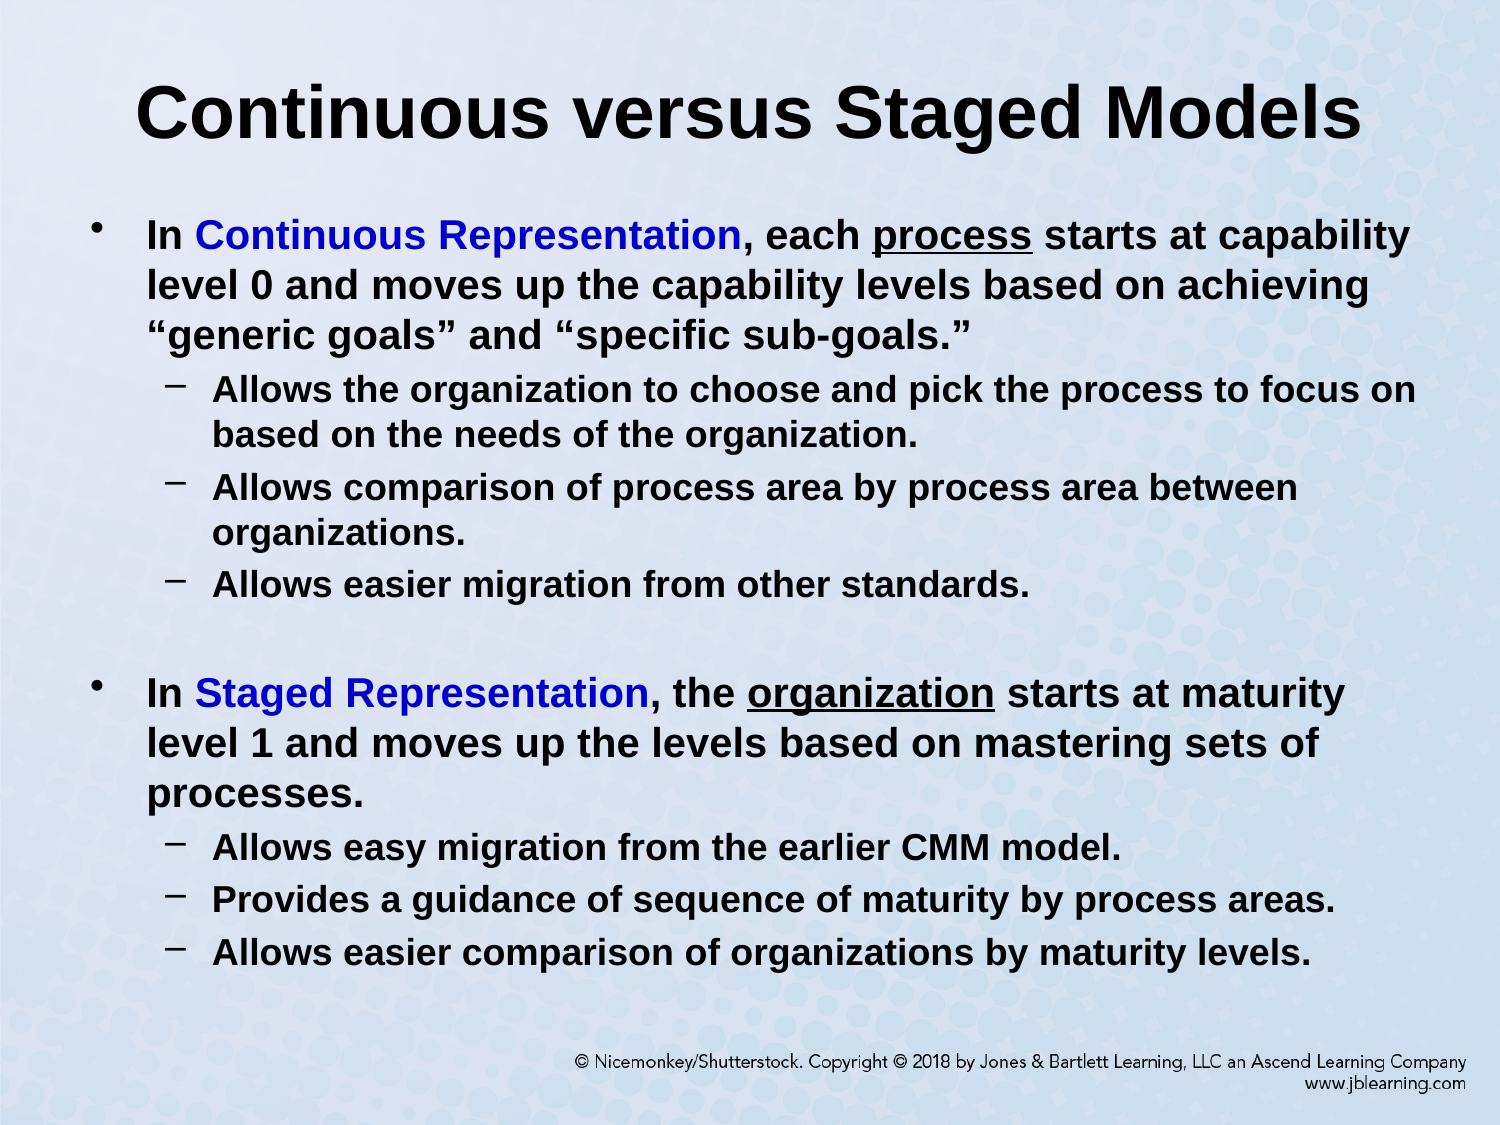

# Continuous versus Staged Models
In Continuous Representation, each process starts at capability level 0 and moves up the capability levels based on achieving “generic goals” and “specific sub-goals.”
Allows the organization to choose and pick the process to focus on based on the needs of the organization.
Allows comparison of process area by process area between organizations.
Allows easier migration from other standards.

In Staged Representation, the organization starts at maturity level 1 and moves up the levels based on mastering sets of processes.
Allows easy migration from the earlier CMM model.
Provides a guidance of sequence of maturity by process areas.
Allows easier comparison of organizations by maturity levels.